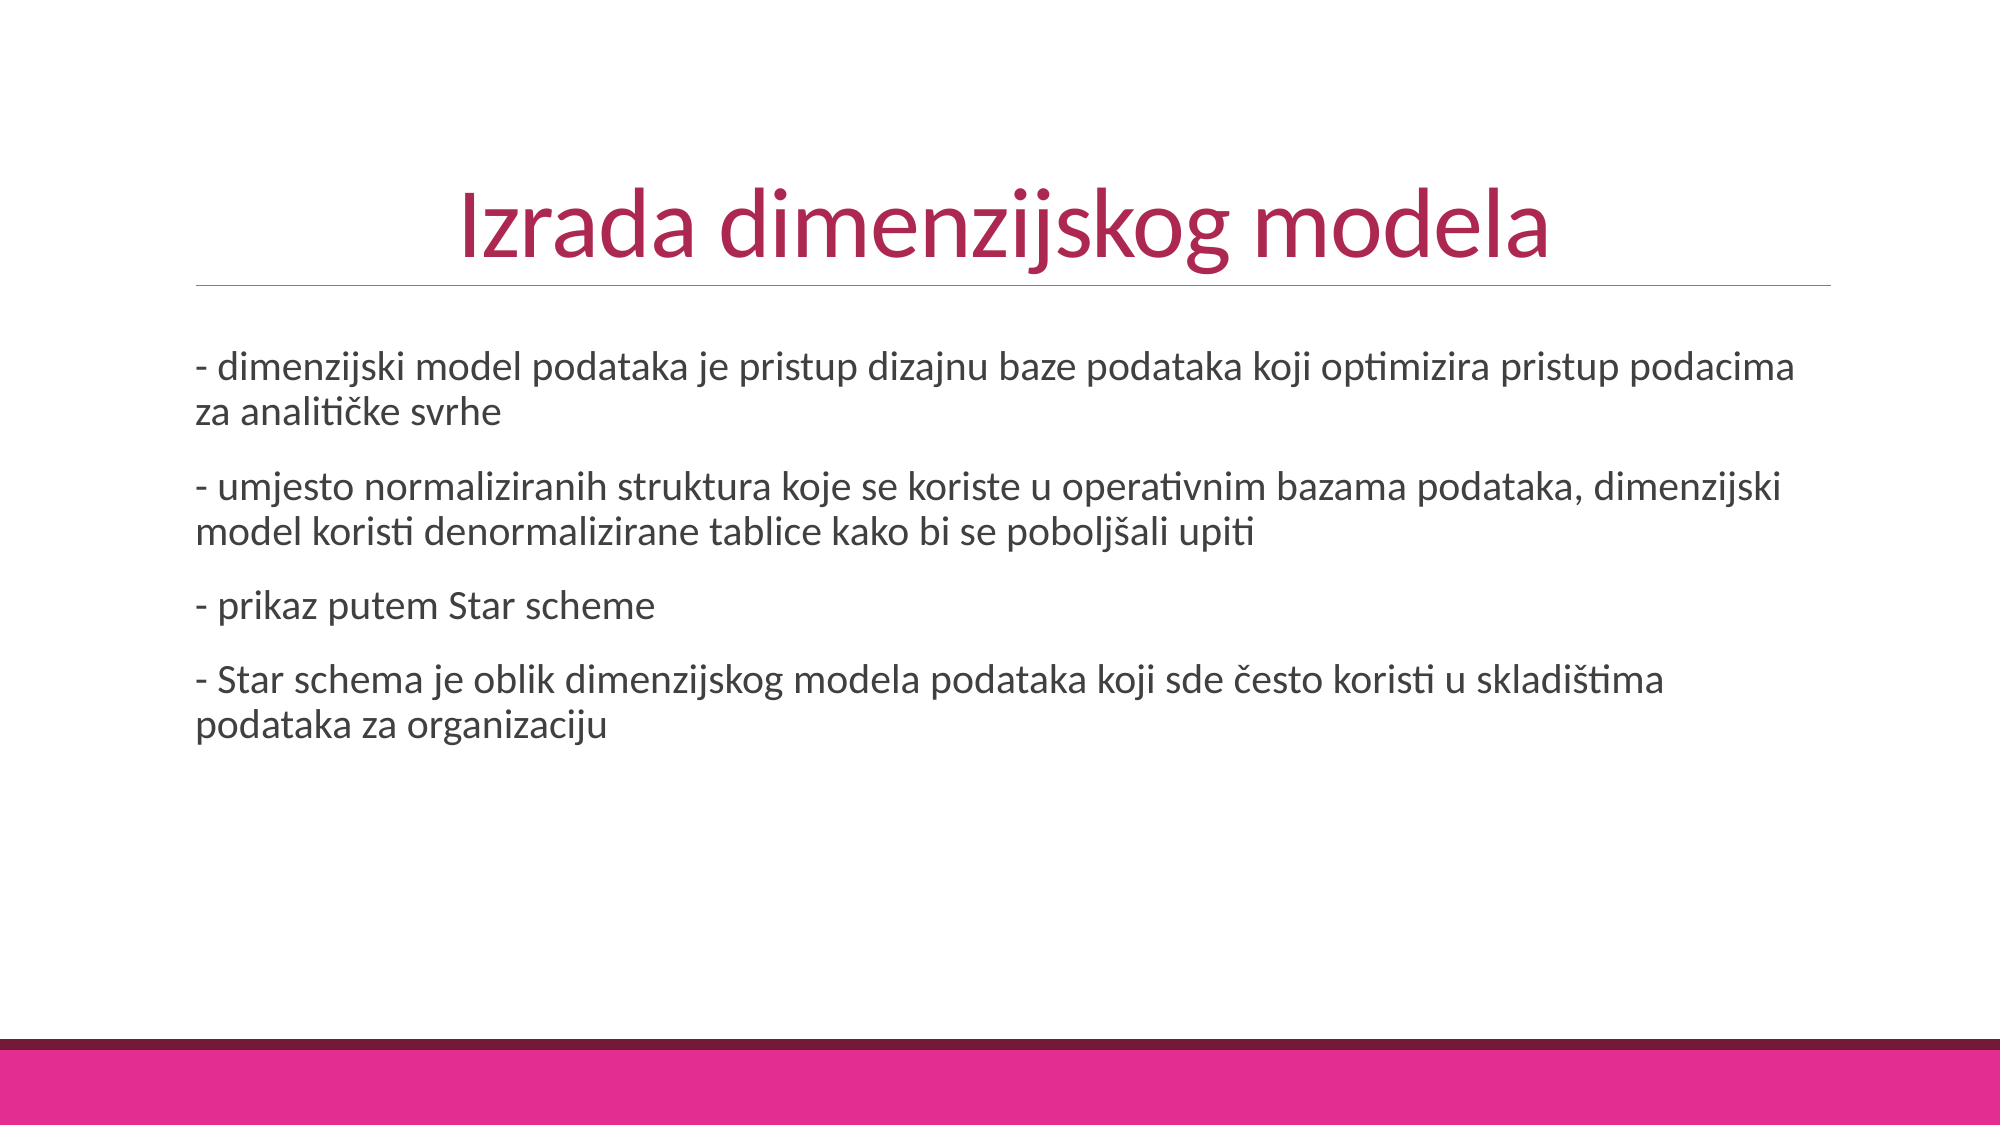

# Izrada dimenzijskog modela
- dimenzijski model podataka je pristup dizajnu baze podataka koji optimizira pristup podacima za analitičke svrhe
- umjesto normaliziranih struktura koje se koriste u operativnim bazama podataka, dimenzijski model koristi denormalizirane tablice kako bi se poboljšali upiti
- prikaz putem Star scheme
- Star schema je oblik dimenzijskog modela podataka koji sde često koristi u skladištima podataka za organizaciju